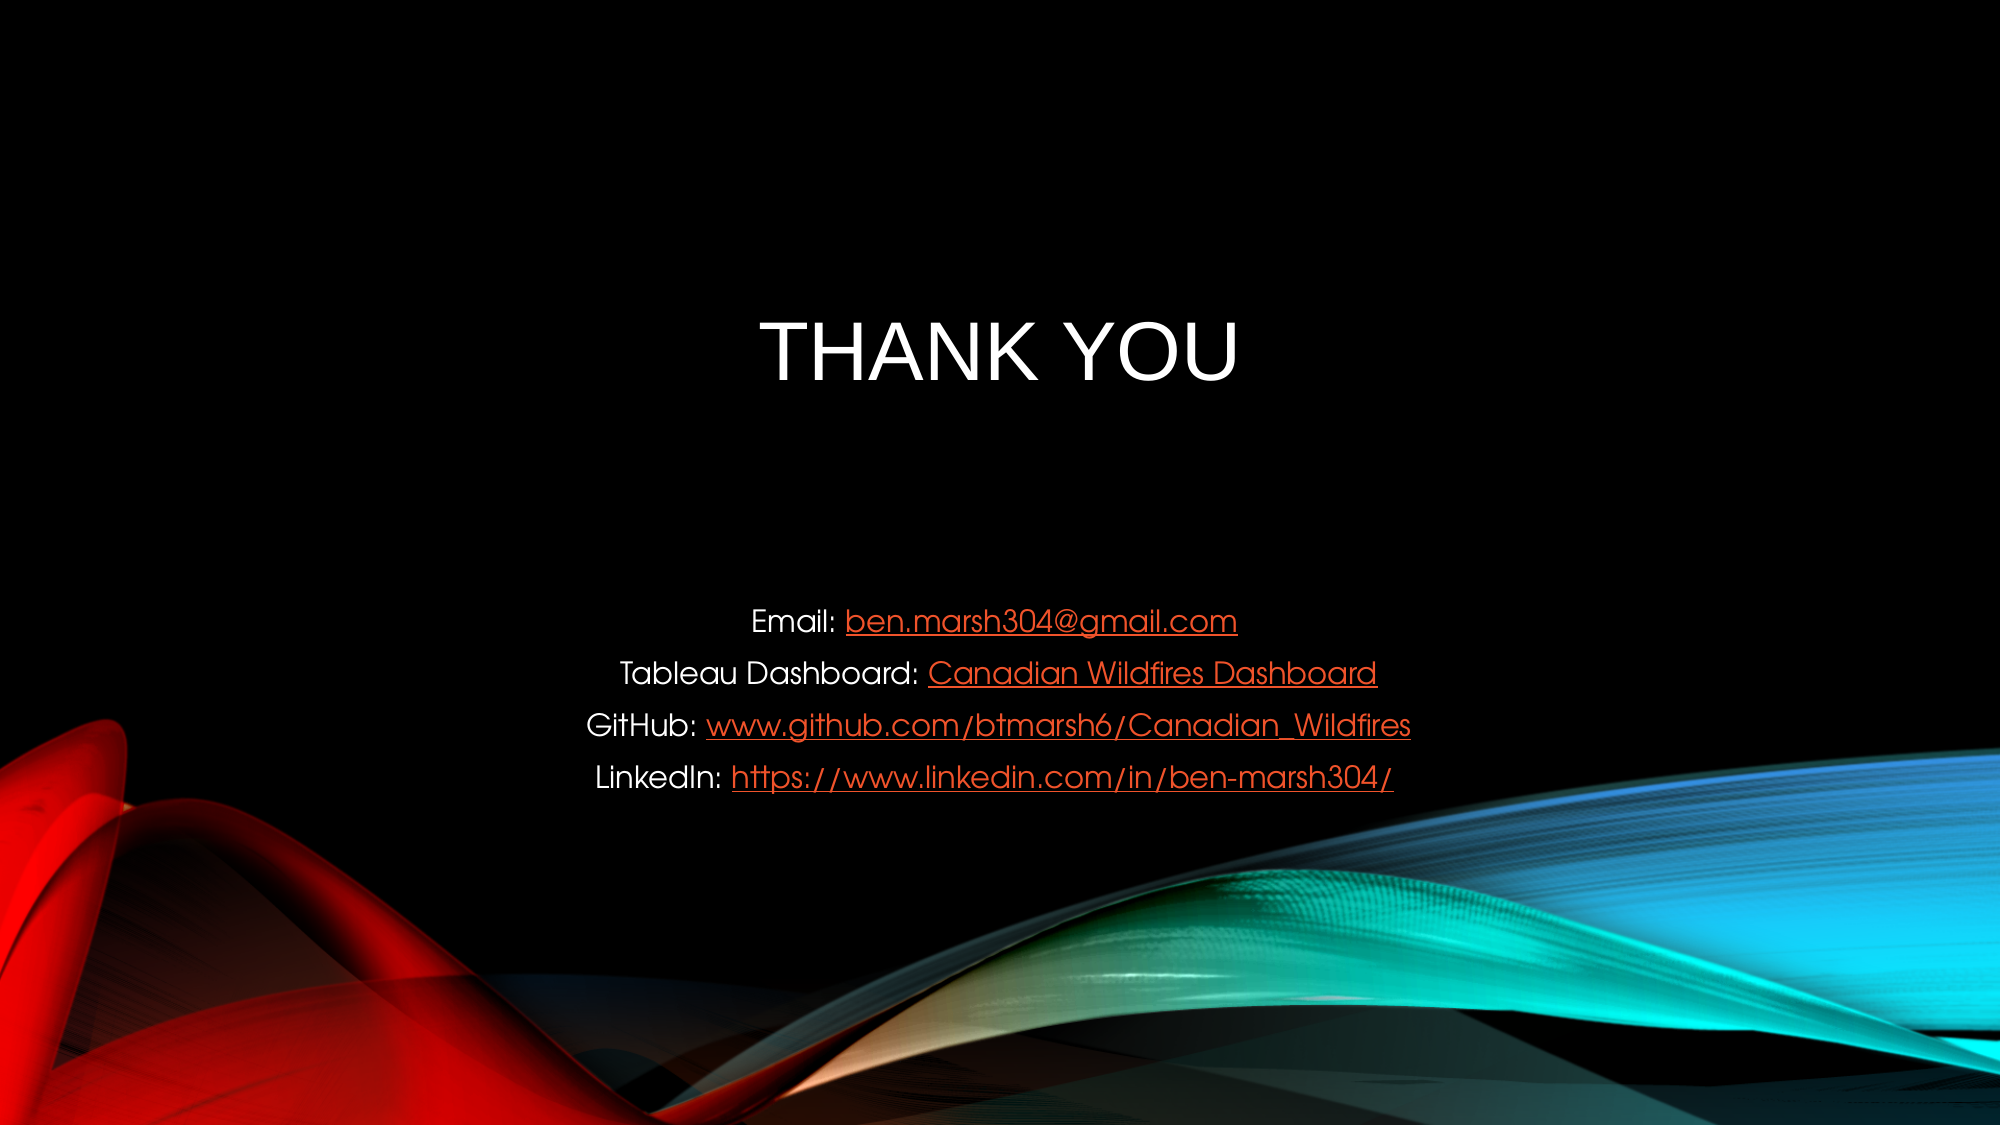

# Thank you
Email: ben.marsh304@gmail.com
Tableau Dashboard: Canadian Wildfires Dashboard
GitHub: www.github.com/btmarsh6/Canadian_Wildfires
LinkedIn: https://www.linkedin.com/in/ben-marsh304/